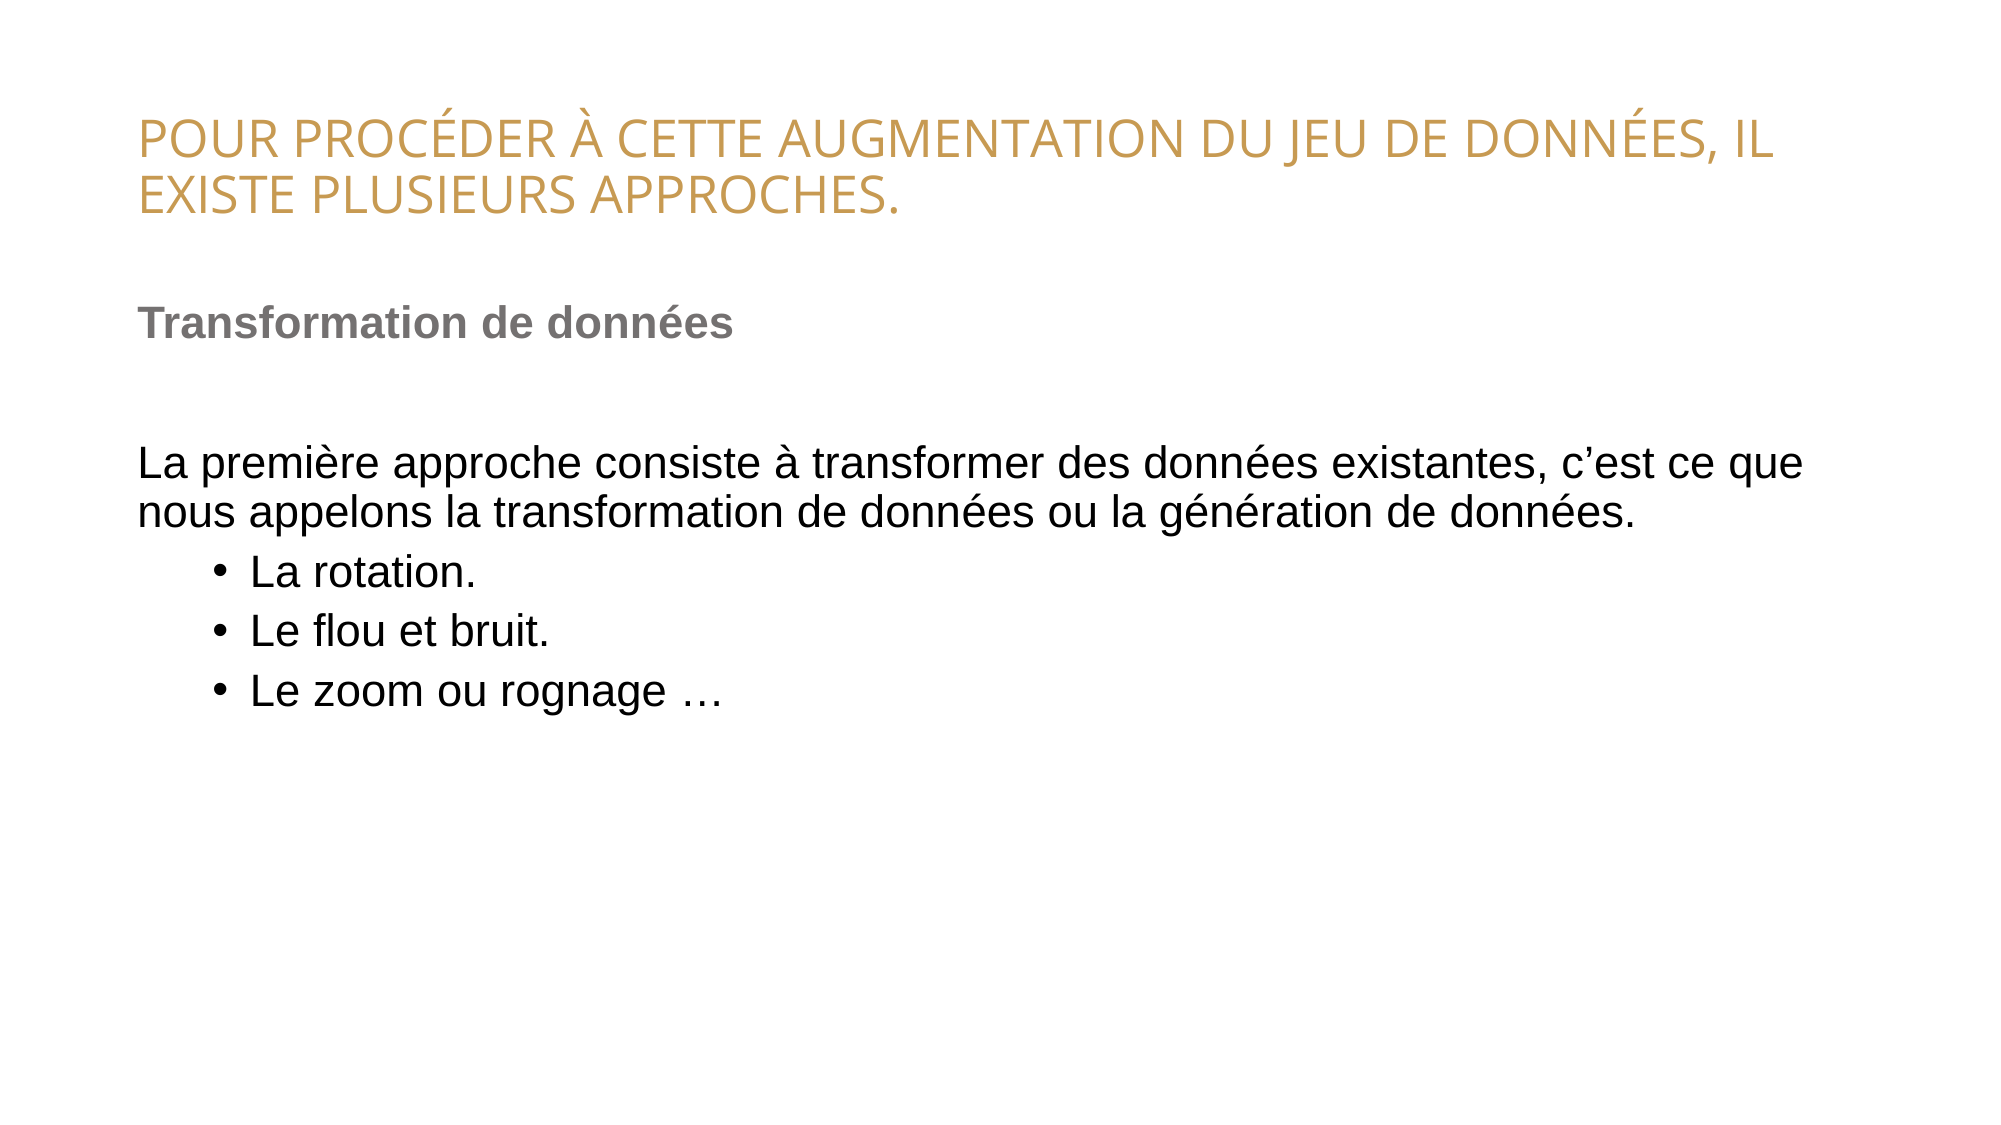

# Pour procéder à cette augmentation du jeu de données, il existe plusieurs approches.
Transformation de données

La première approche consiste à transformer des données existantes, c’est ce que nous appelons la transformation de données ou la génération de données.
La rotation.
Le flou et bruit.
Le zoom ou rognage …